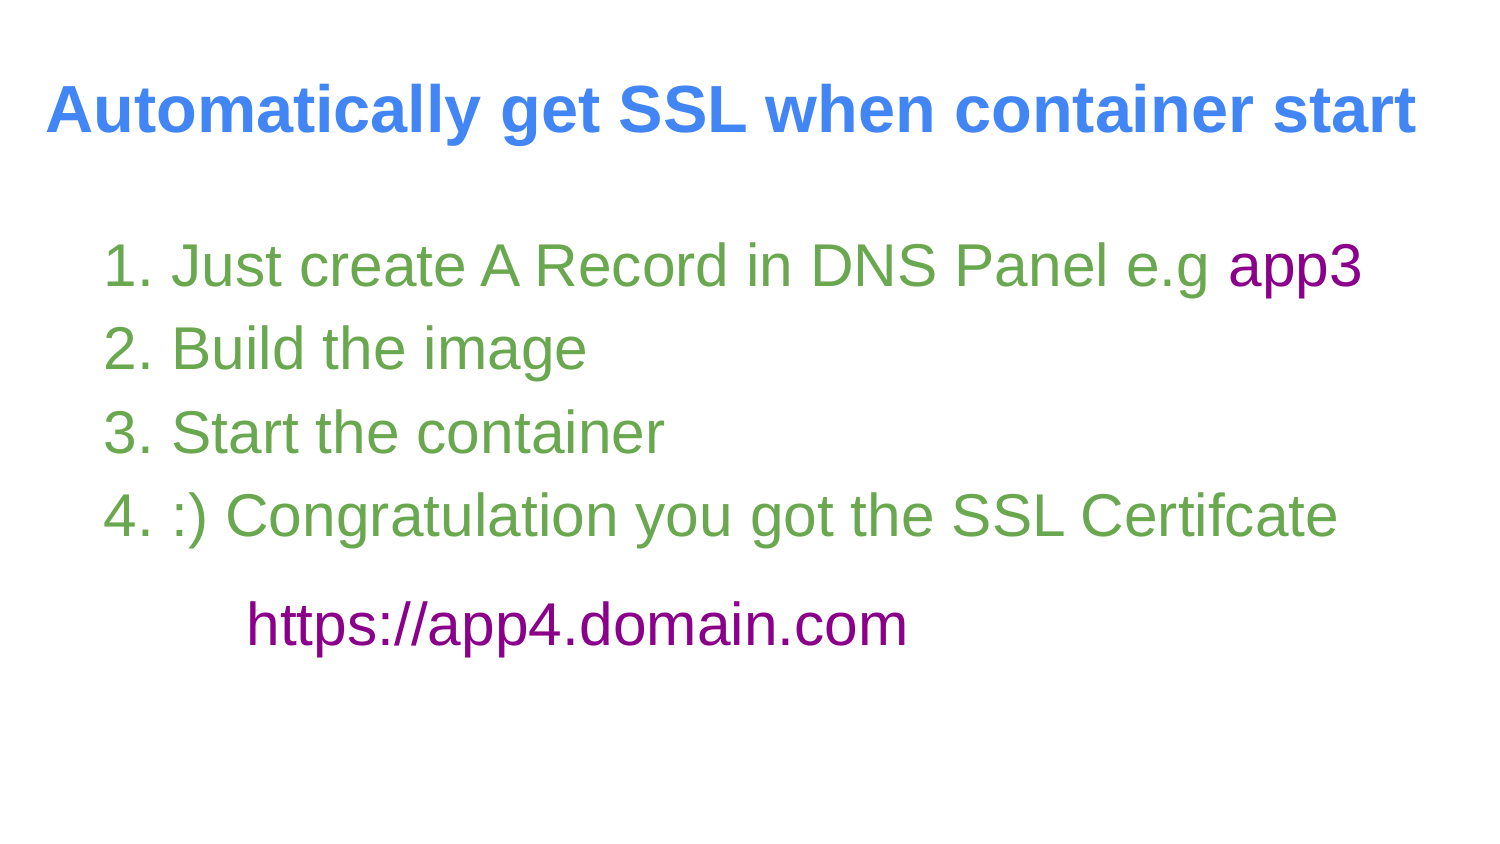

# Automatically get SSL when container start
Just create A Record in DNS Panel e.g app3
Build the image
Start the container
:) Congratulation you got the SSL Certifcate
	https://app4.domain.com